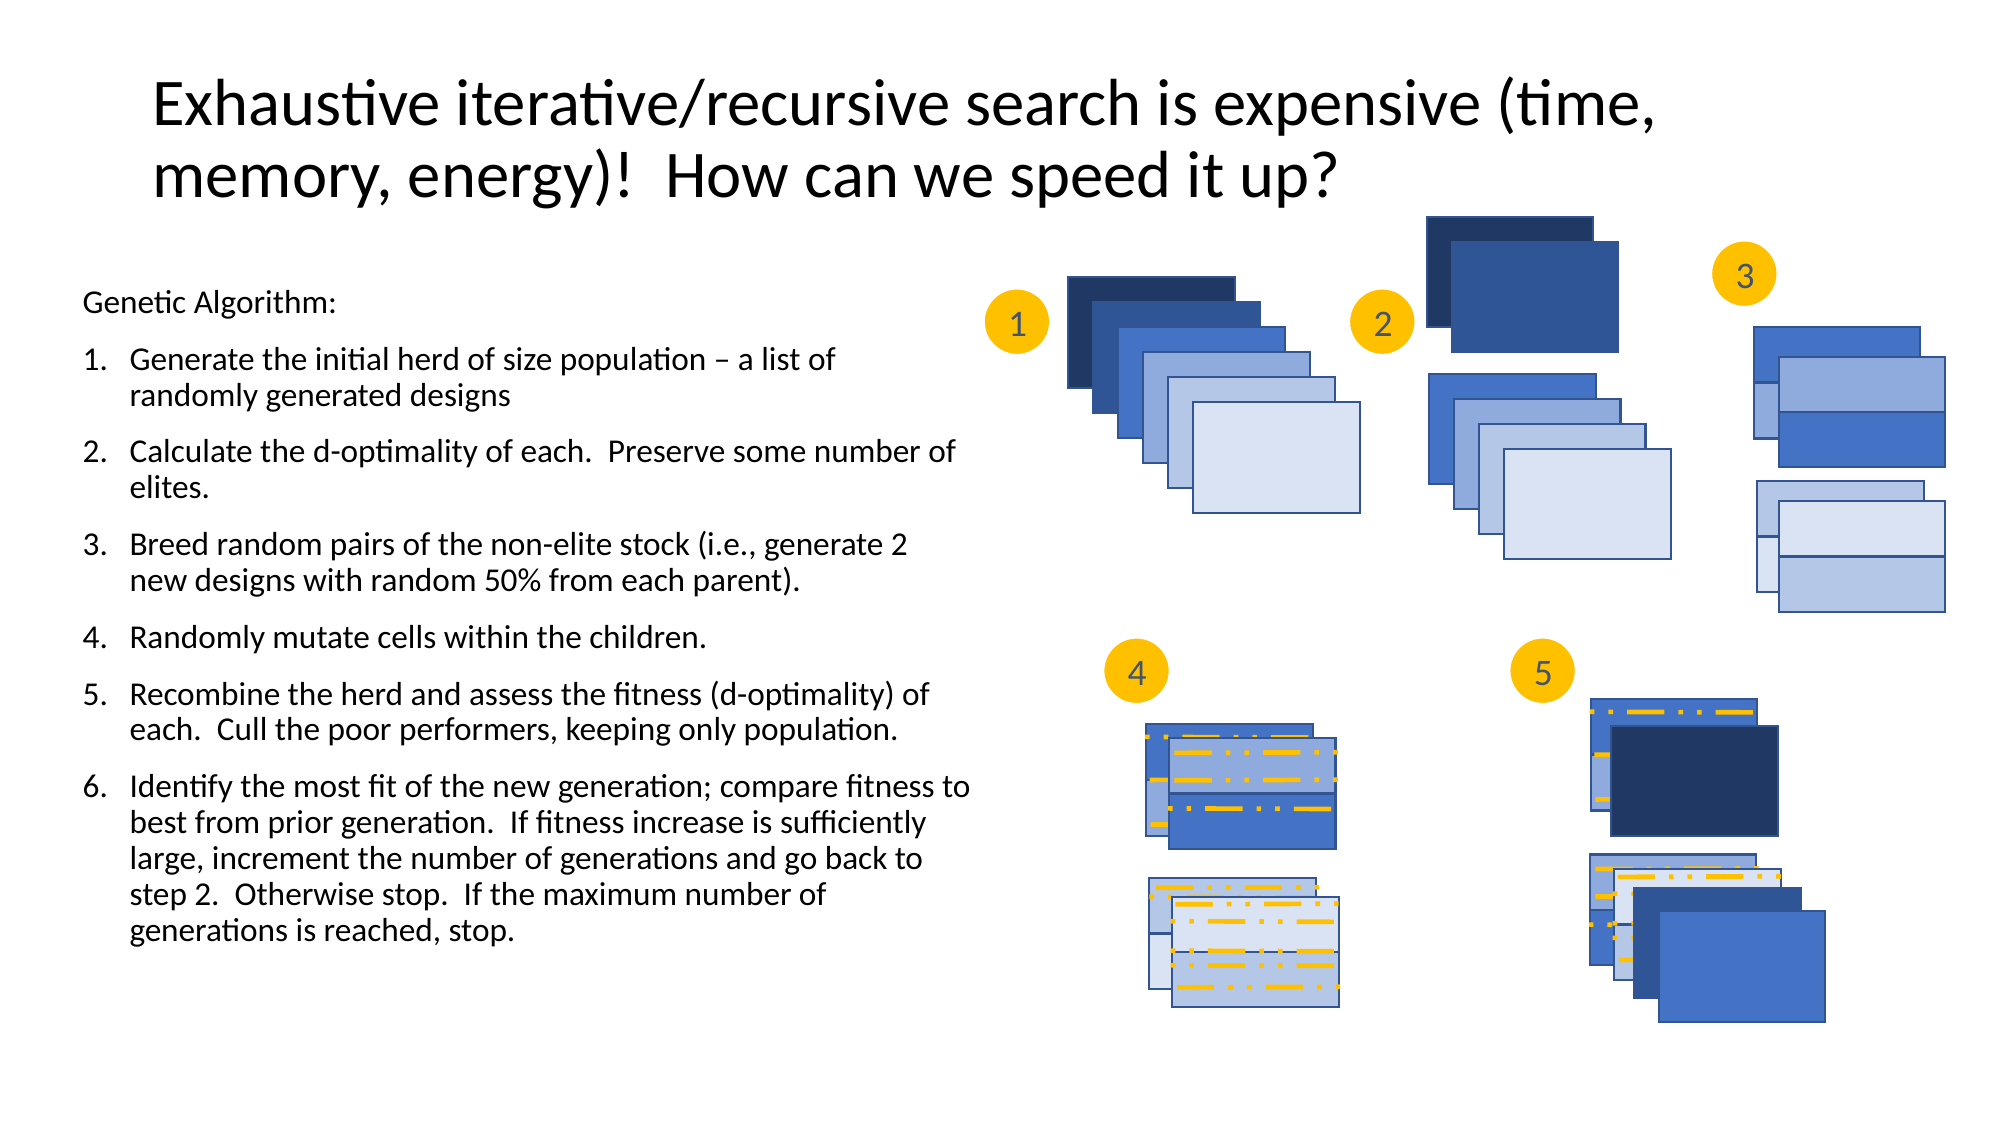

# Exhaustive iterative/recursive search is expensive (time, memory, energy)!  How can we speed it up?

2

3

Genetic Algorithm:
Generate the initial herd of size population – a list of randomly generated designs
Calculate the d-optimality of each.  Preserve some number of elites.
Breed random pairs of the non-elite stock (i.e., generate 2 new designs with random 50% from each parent).
Randomly mutate cells within the children.
Recombine the herd and assess the fitness (d-optimality) of each.  Cull the poor performers, keeping only population.
Identify the most fit of the new generation; compare fitness to best from prior generation.  If fitness increase is sufficiently large, increment the number of generations and go back to step 2.  Otherwise stop.  If the maximum number of generations is reached, stop.

1

4

5